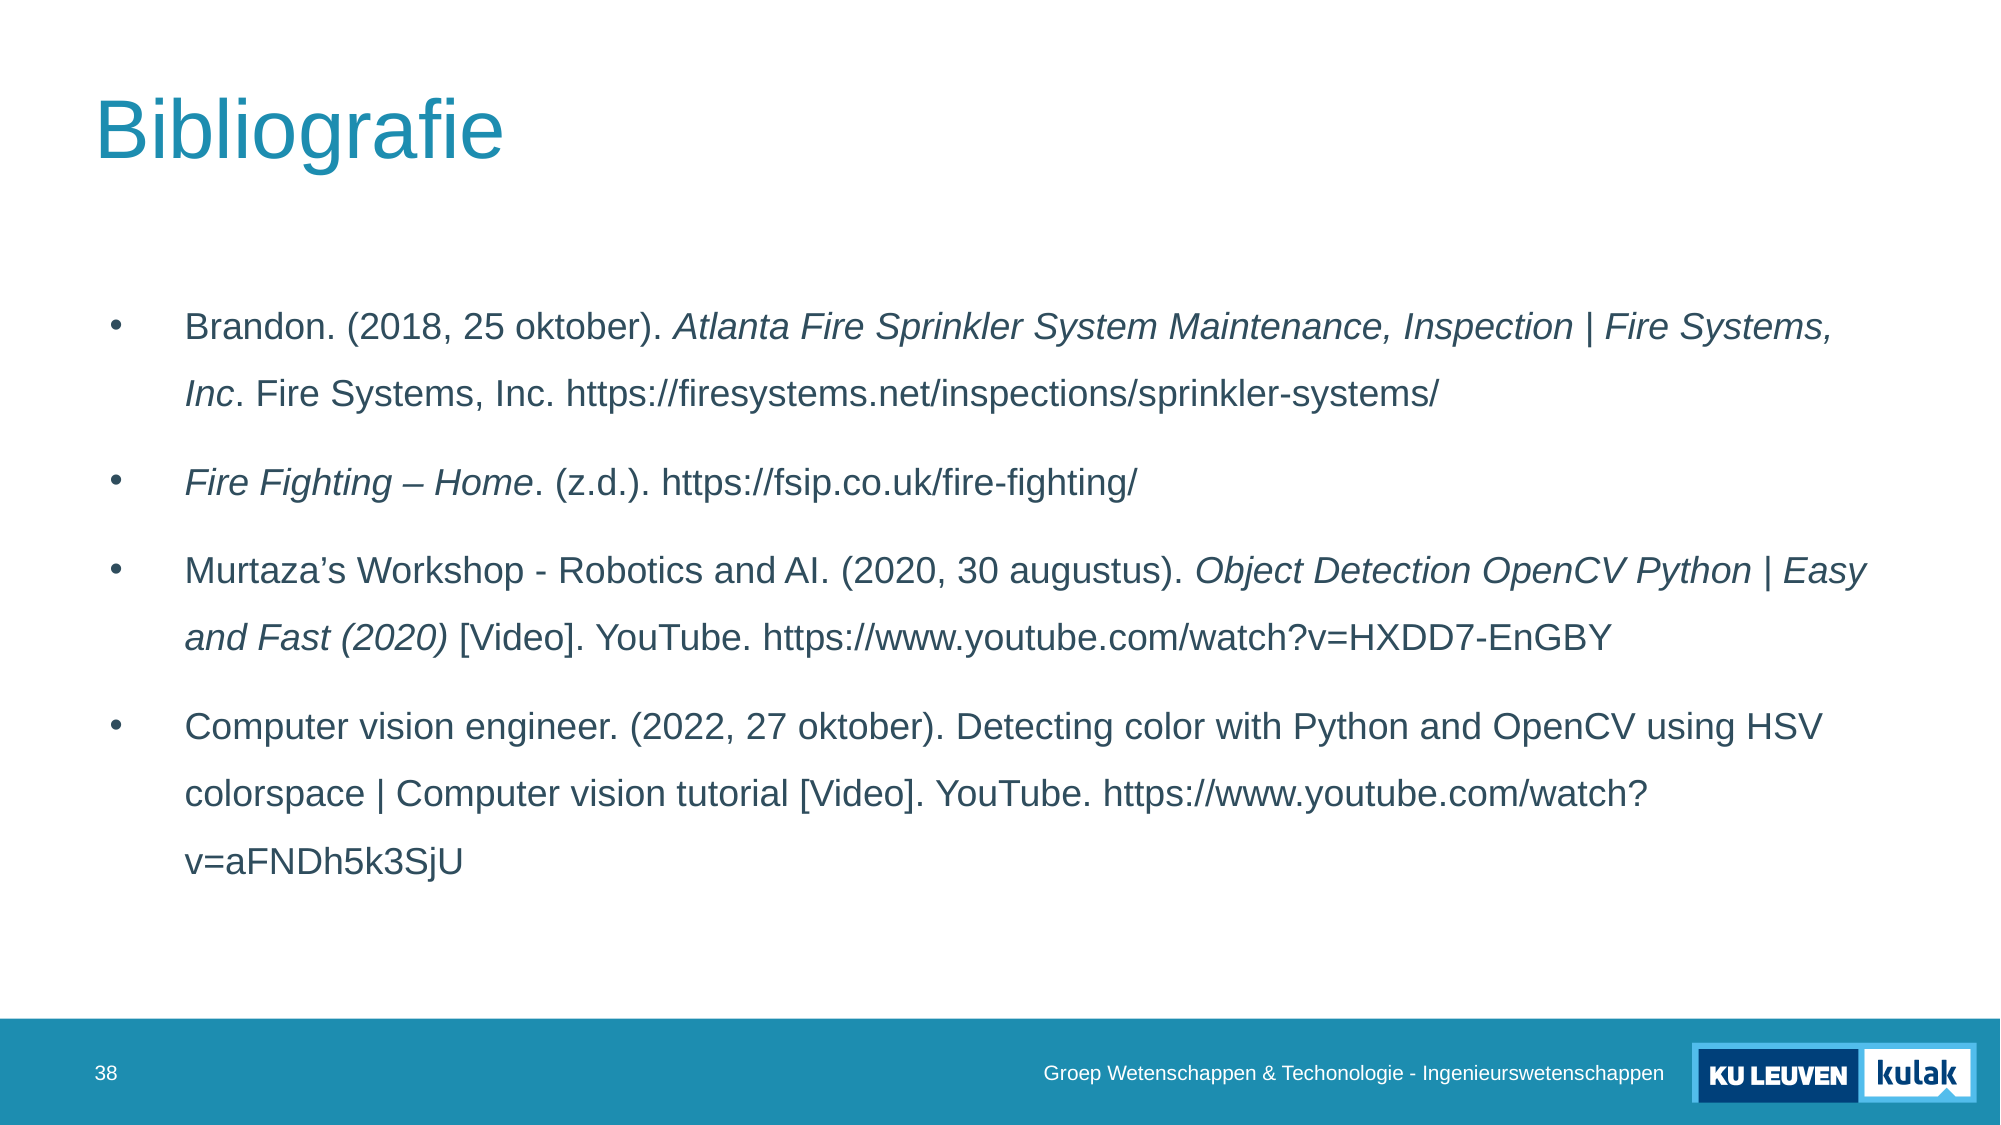

# Bibliografie
Brandon. (2018, 25 oktober). Atlanta Fire Sprinkler System Maintenance, Inspection | Fire Systems, Inc. Fire Systems, Inc. https://firesystems.net/inspections/sprinkler-systems/
Fire Fighting – Home. (z.d.). https://fsip.co.uk/fire-fighting/
Murtaza’s Workshop - Robotics and AI. (2020, 30 augustus). Object Detection OpenCV Python | Easy and Fast (2020) [Video]. YouTube. https://www.youtube.com/watch?v=HXDD7-EnGBY
Computer vision engineer. (2022, 27 oktober). Detecting color with Python and OpenCV using HSV colorspace | Computer vision tutorial [Video]. YouTube. https://www.youtube.com/watch?v=aFNDh5k3SjU

Groep Wetenschappen & Techonologie - Ingenieurswetenschappen
38